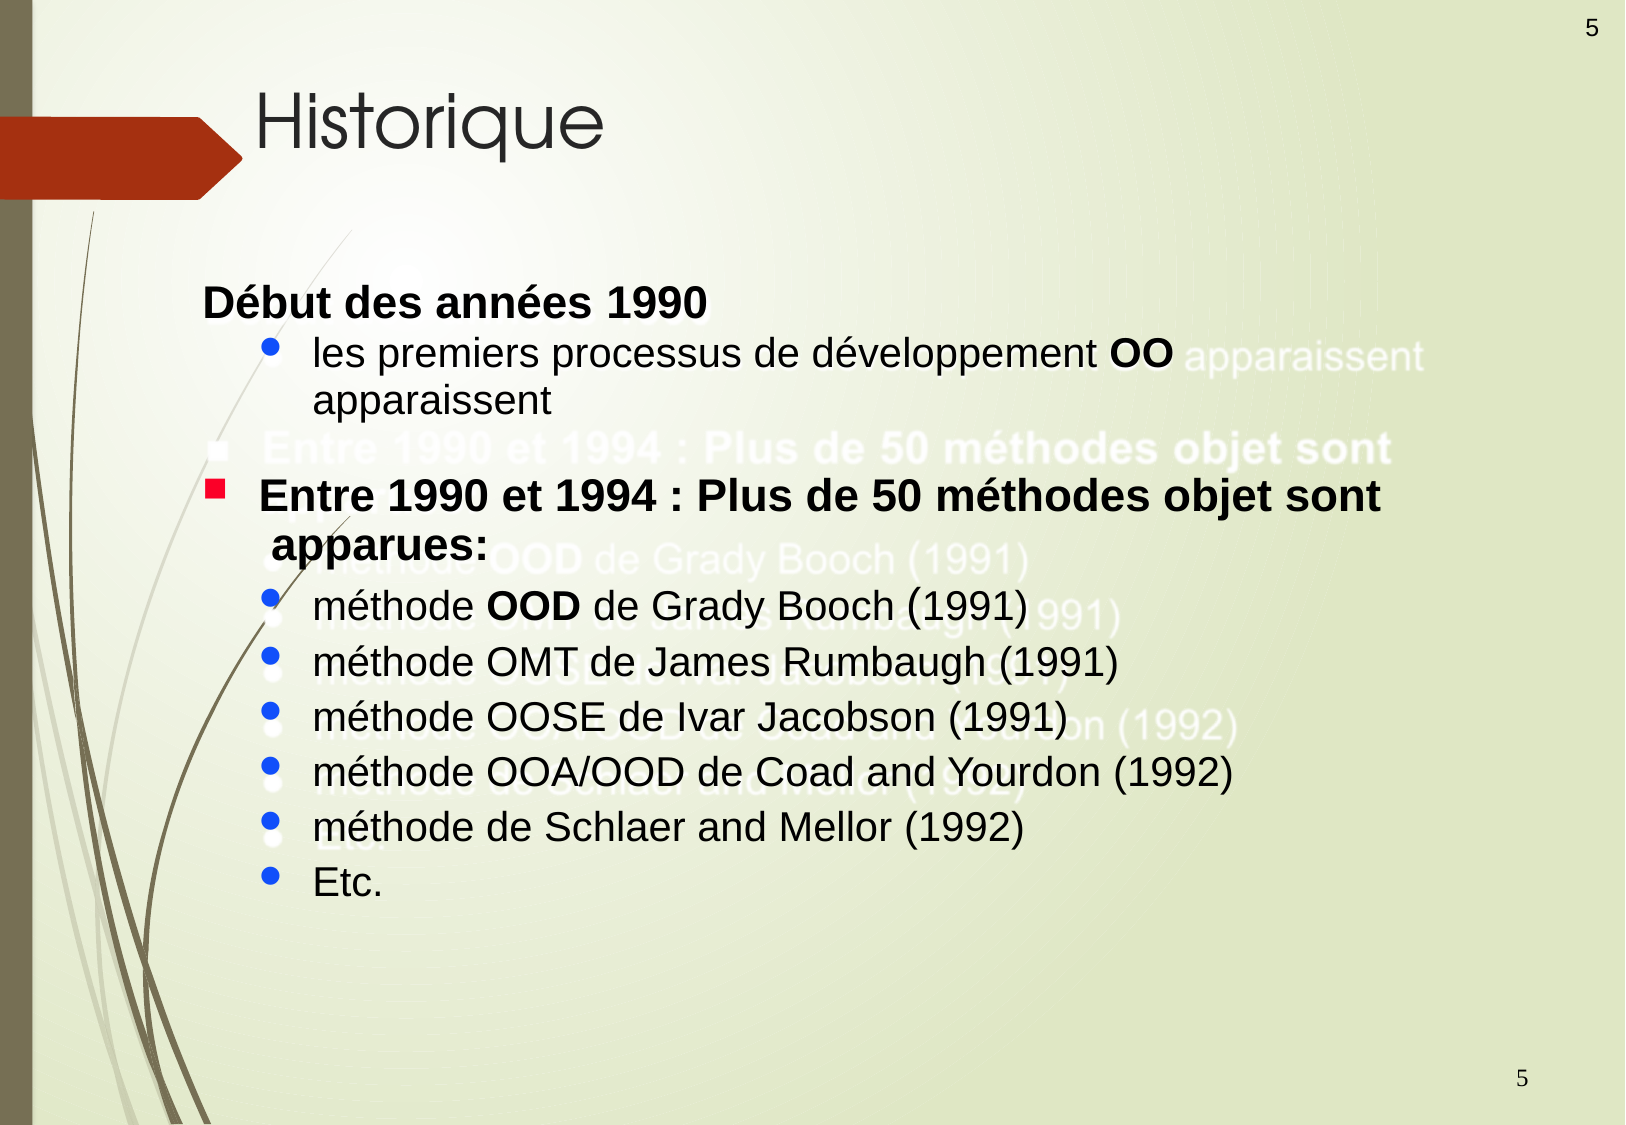

5
# Historique

Début des années 1990
les premiers processus de développement OO apparaissent

Entre 1990 et 1994 : Plus de 50 méthodes objet sont  apparues:
méthode OOD de Grady Booch (1991)
méthode OMT de James Rumbaugh (1991)
méthode OOSE de Ivar Jacobson (1991)
méthode OOA/OOD de Coad and Yourdon (1992)
méthode de Schlaer and Mellor (1992)
Etc.

5